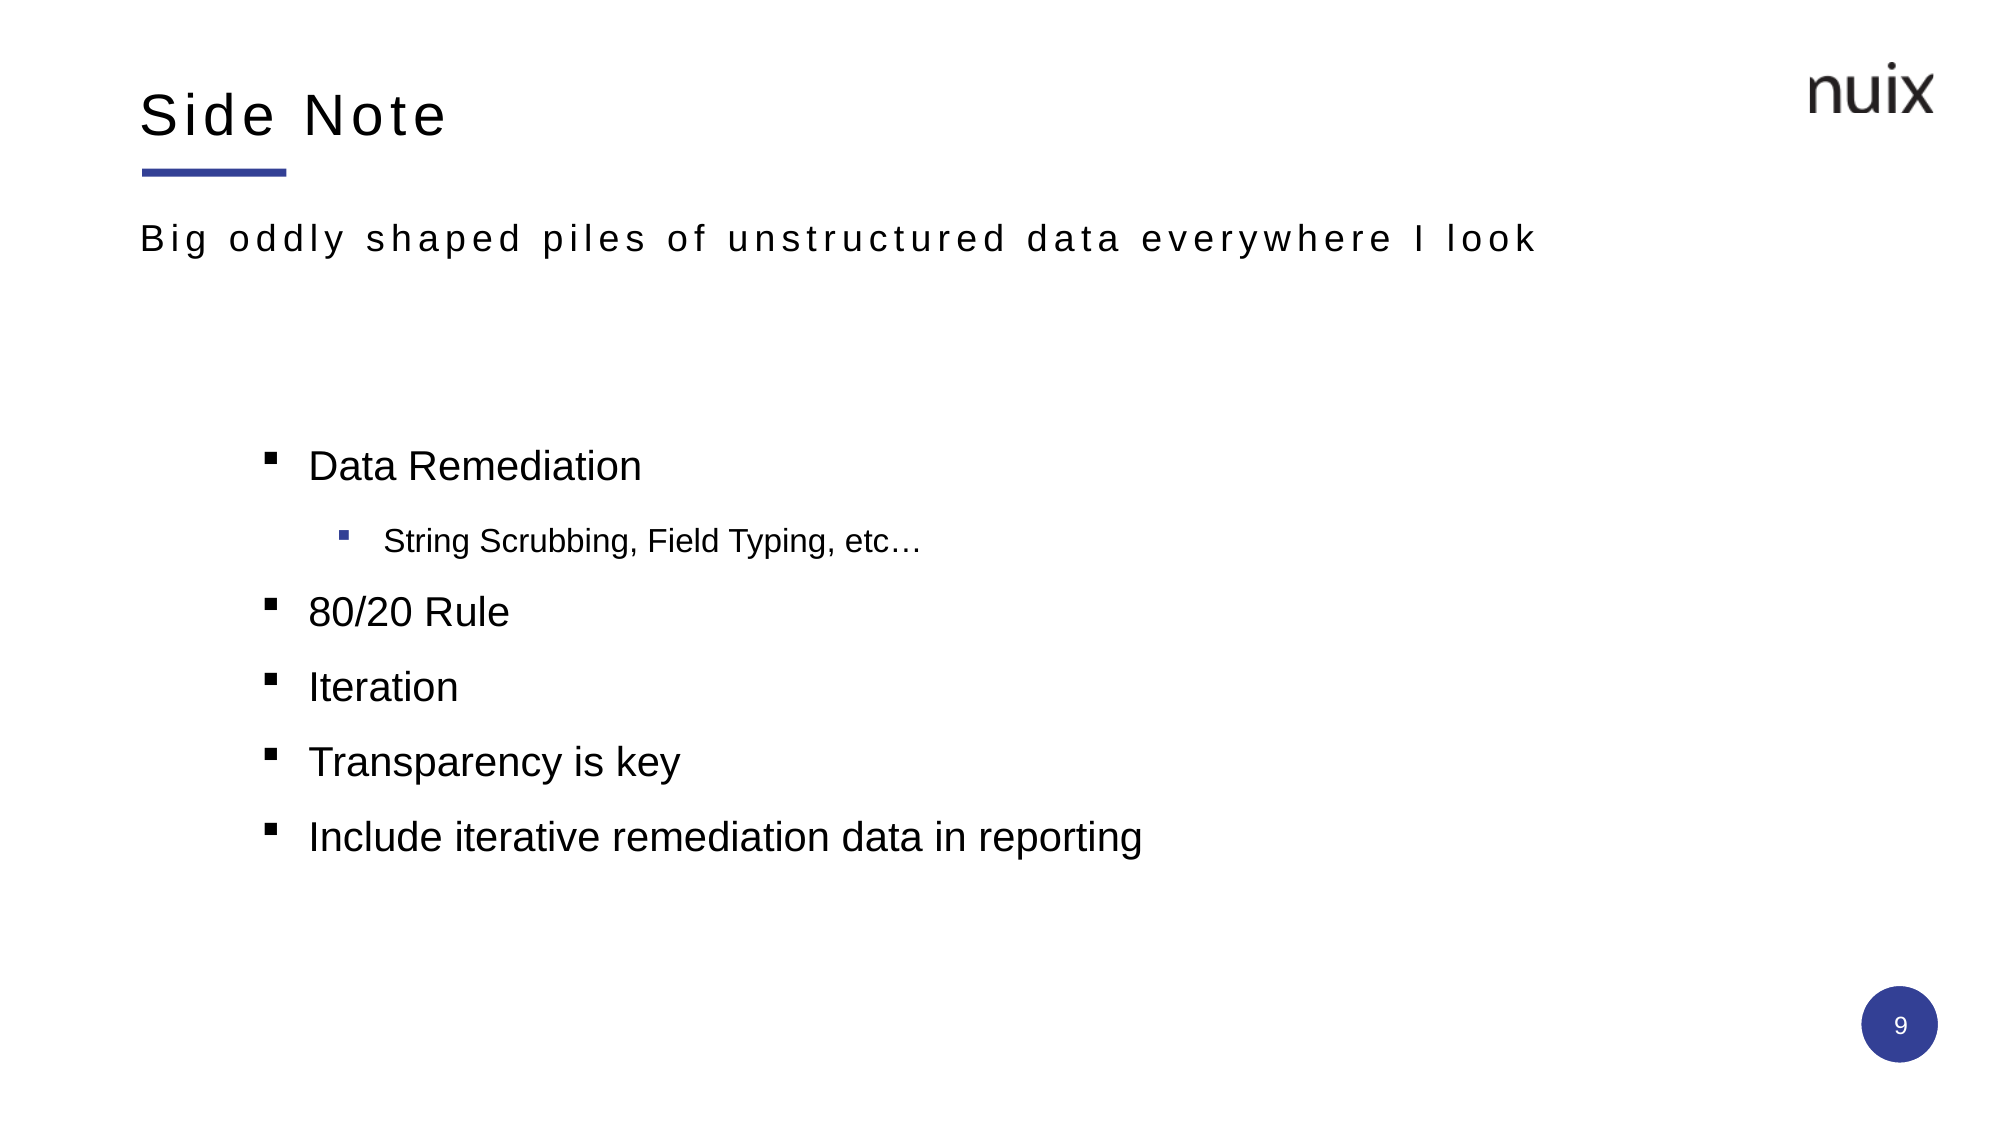

# Side Note
Big oddly shaped piles of unstructured data everywhere I look

Data Remediation
String Scrubbing, Field Typing, etc…
80/20 Rule
Iteration
Transparency is key
Include iterative remediation data in reporting